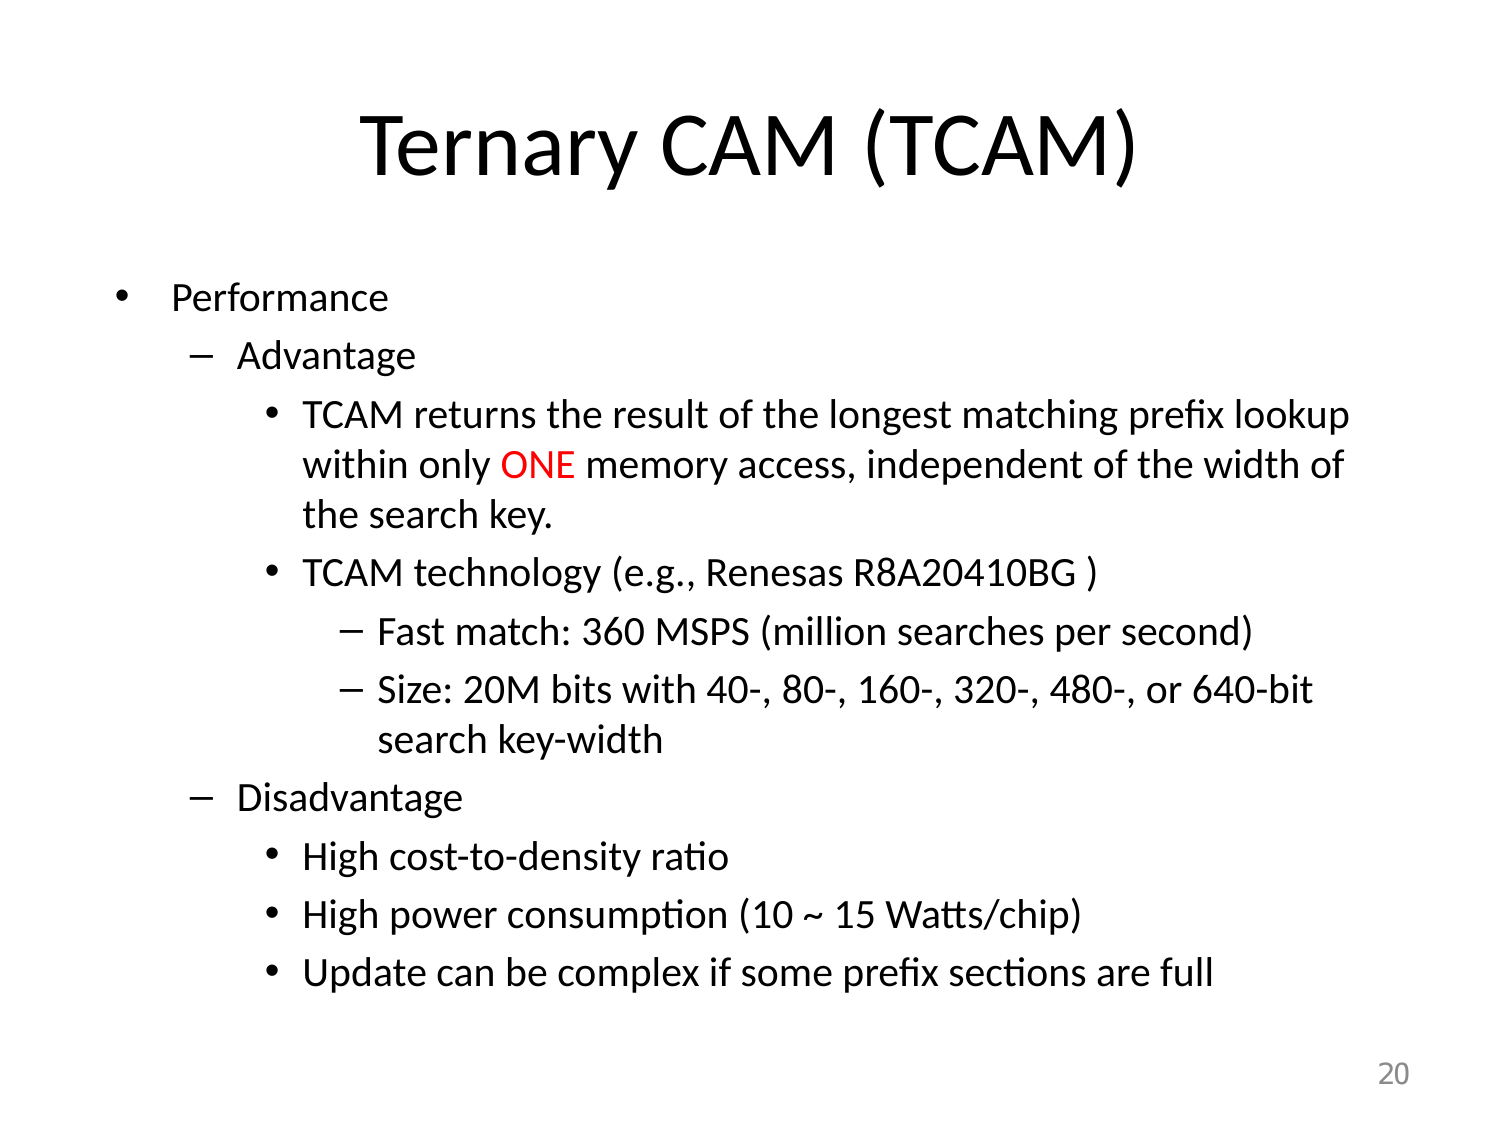

# Ternary CAM (TCAM)
Performance
Advantage
TCAM returns the result of the longest matching prefix lookup within only ONE memory access, independent of the width of the search key.
TCAM technology (e.g., Renesas R8A20410BG )
Fast match: 360 MSPS (million searches per second)
Size: 20M bits with 40-, 80-, 160-, 320-, 480-, or 640-bit search key-width
Disadvantage
High cost-to-density ratio
High power consumption (10 ~ 15 Watts/chip)
Update can be complex if some prefix sections are full

20